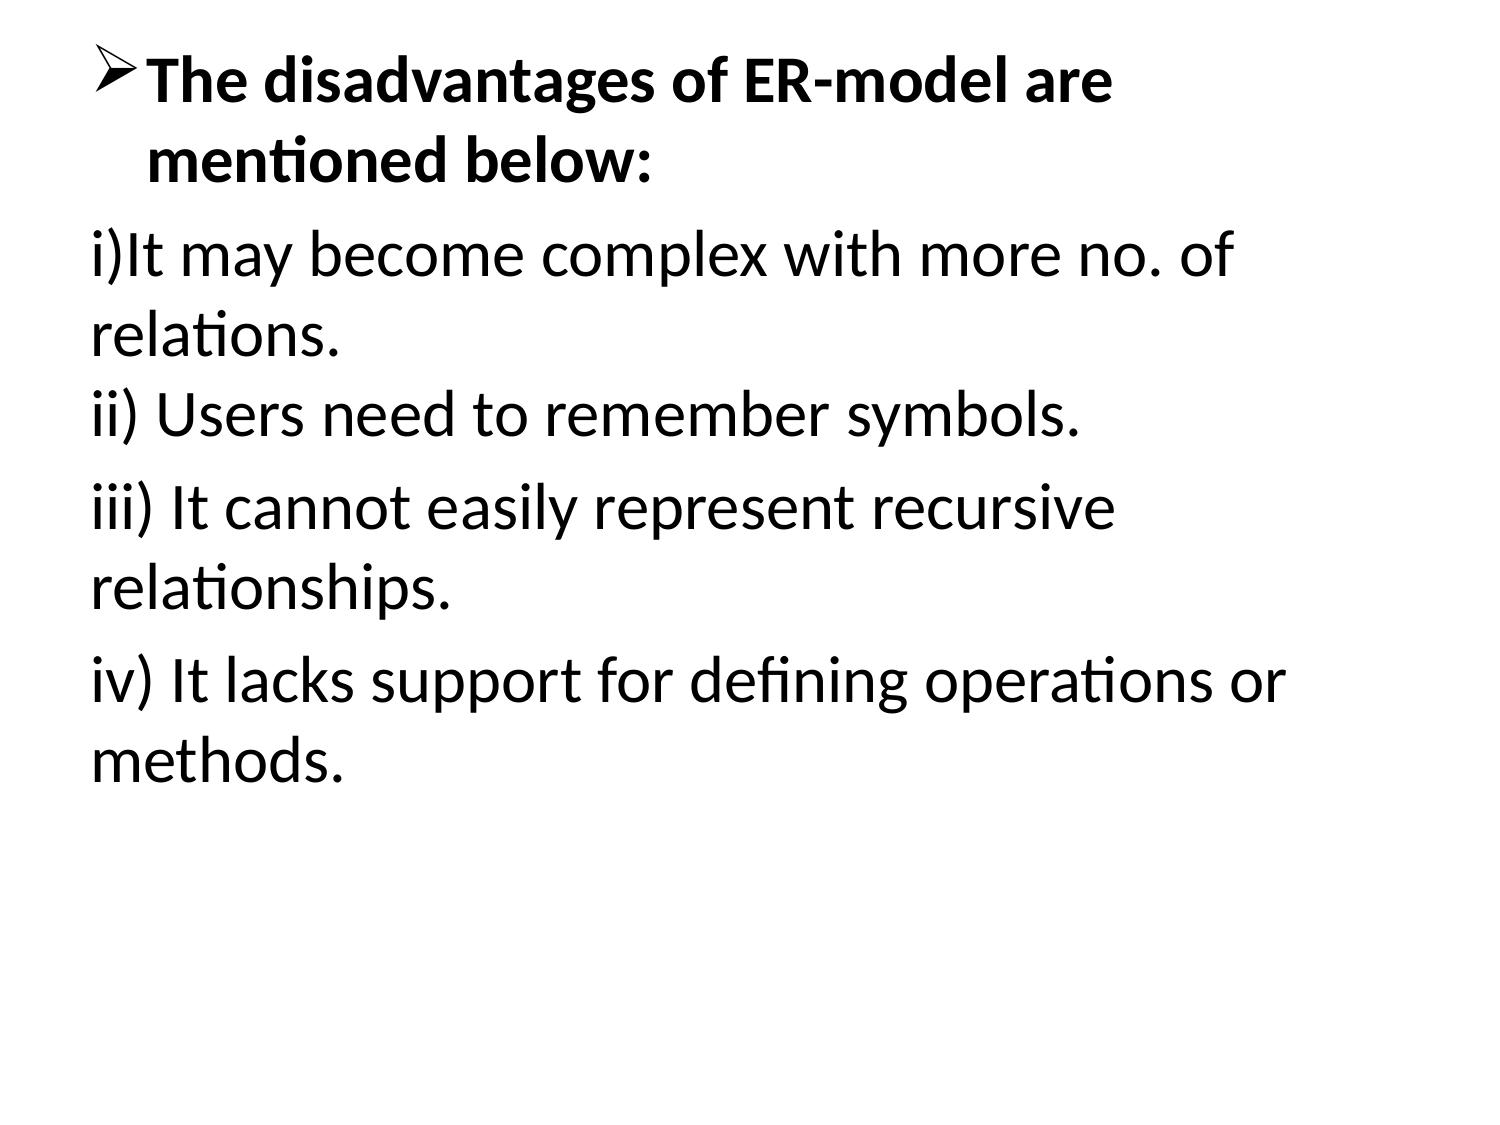

The disadvantages of ER-model are mentioned below:
i)It may become complex with more no. of 	relations.
ii) Users need to remember symbols.
iii) It cannot easily represent recursive 	relationships.
iv) It lacks support for defining operations or methods.